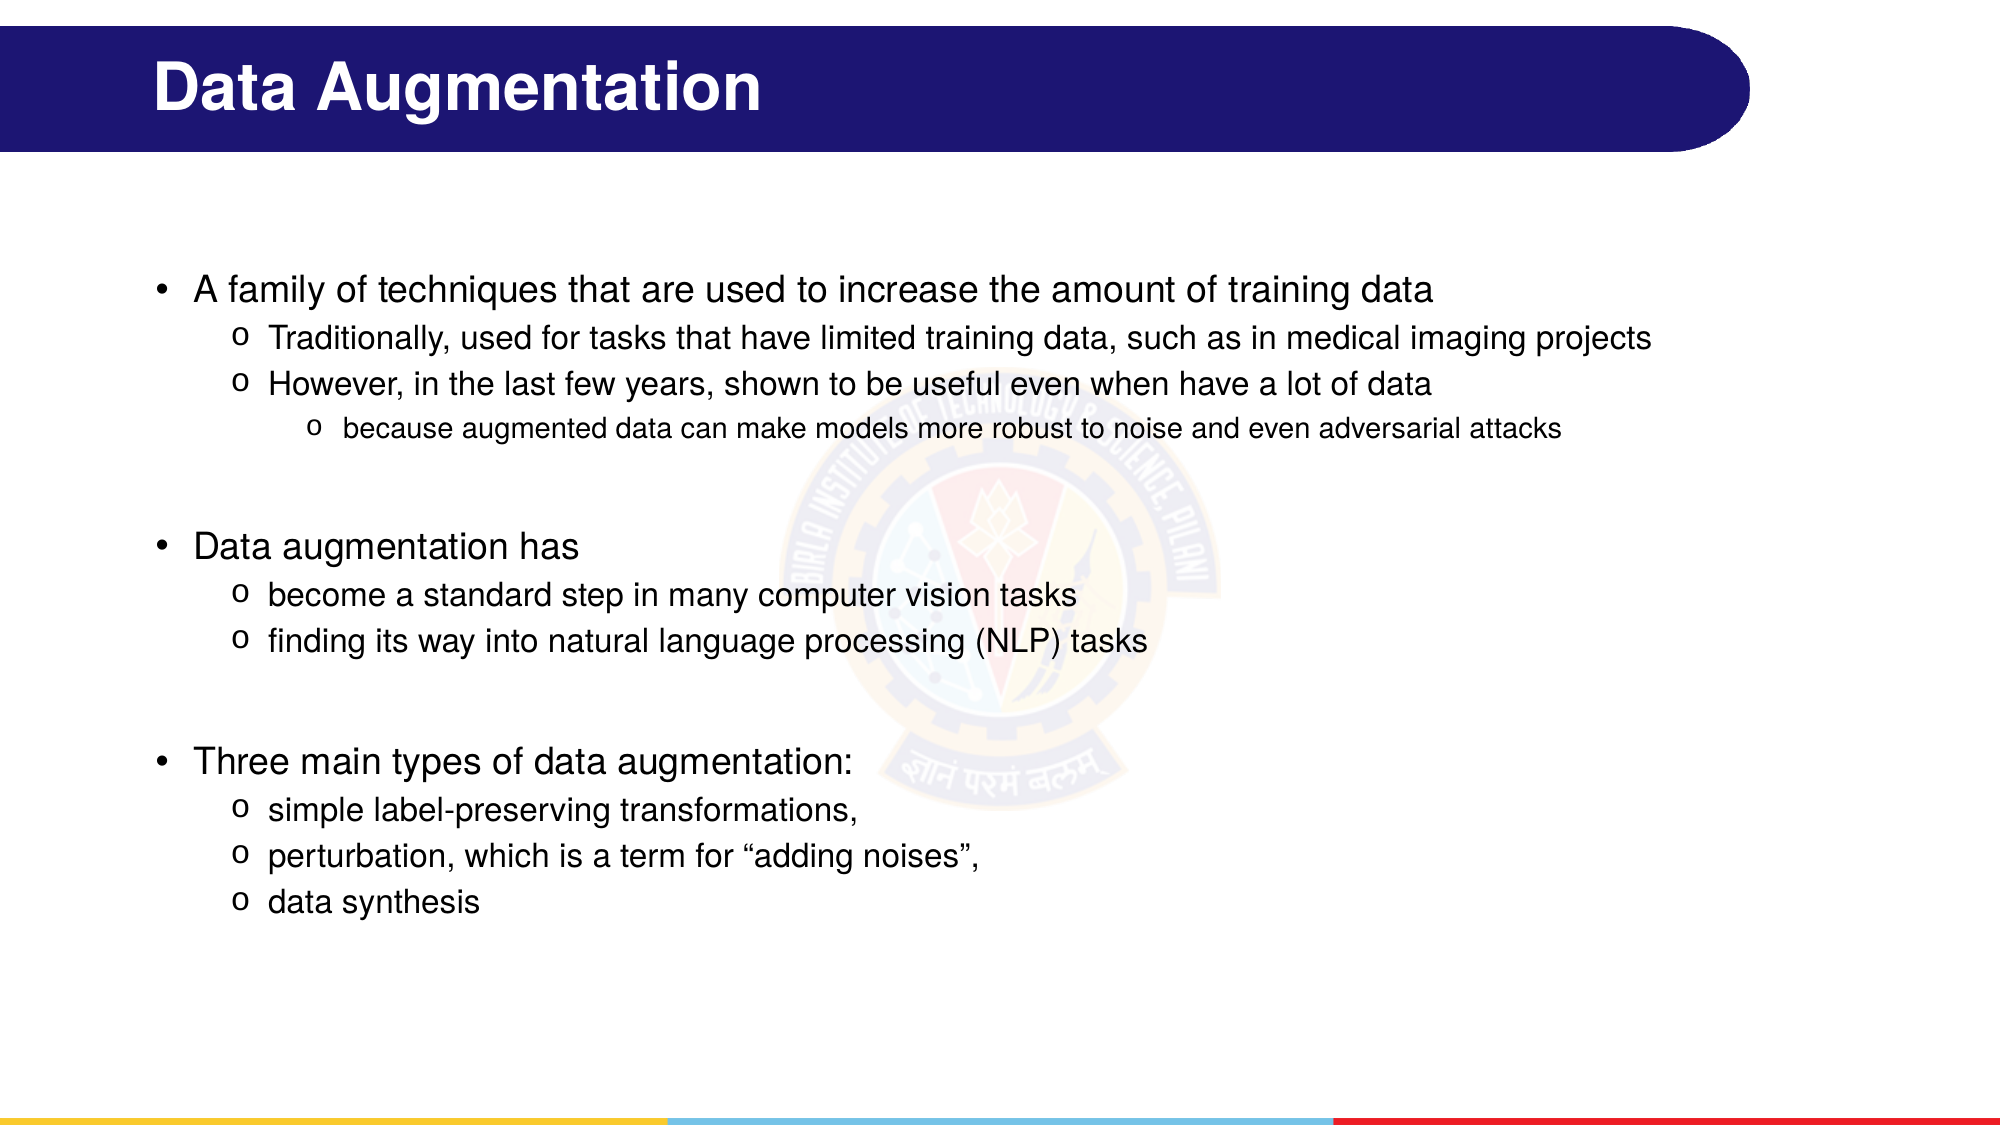

# Data Augmentation

A family of techniques that are used to increase the amount of training data
Traditionally, used for tasks that have limited training data, such as in medical imaging projects
However, in the last few years, shown to be useful even when have a lot of data
because augmented data can make models more robust to noise and even adversarial attacks

Data augmentation has
become a standard step in many computer vision tasks
finding its way into natural language processing (NLP) tasks

Three main types of data augmentation:
simple label-preserving transformations,
perturbation, which is a term for “adding noises”,
data synthesis